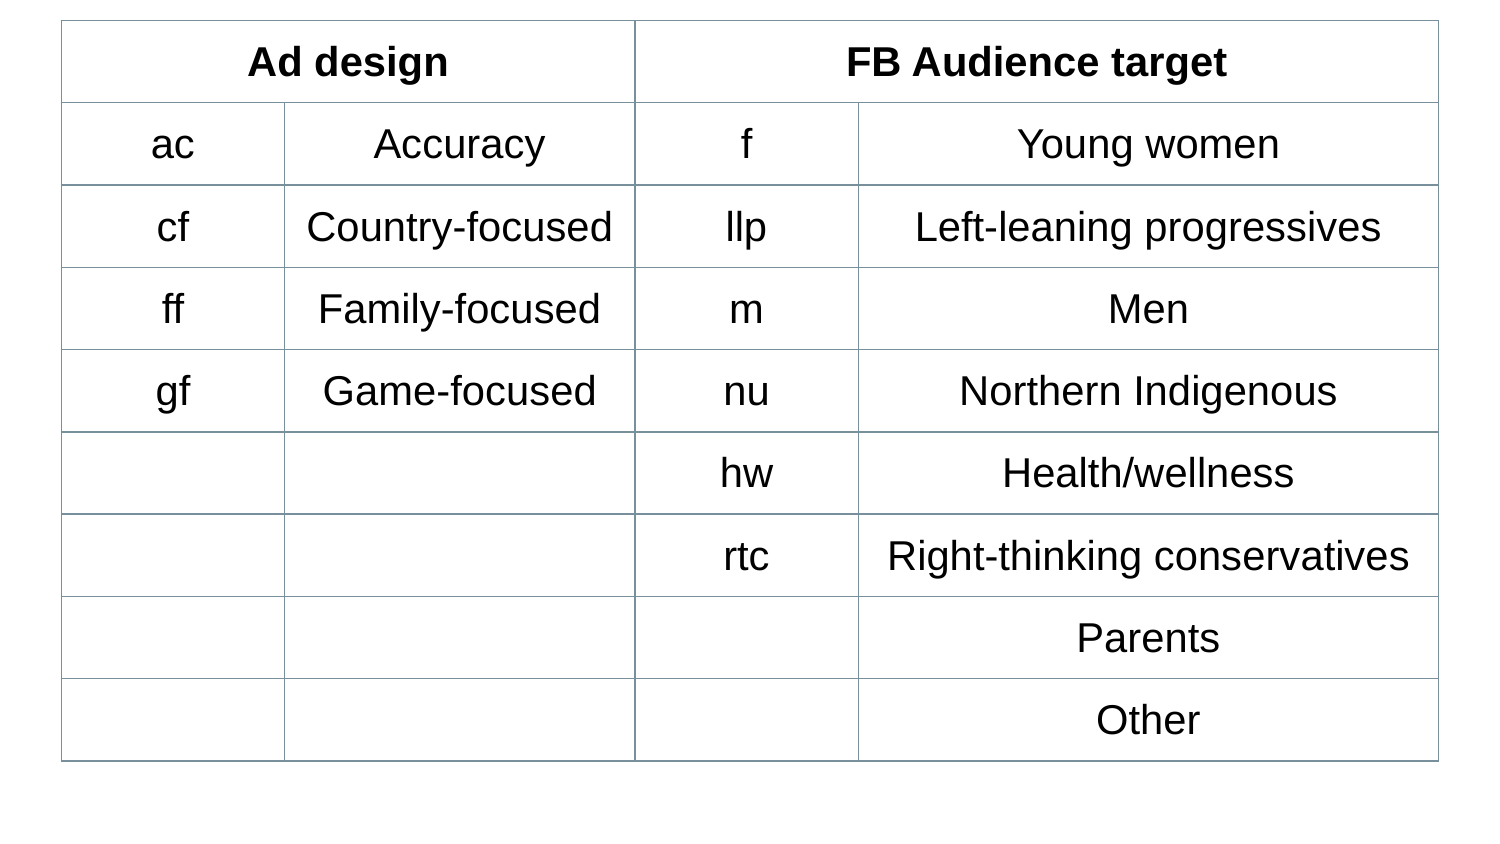

| Ad design |  | FB Audience target |  |
| --- | --- | --- | --- |
| ac | Accuracy | f | Young women |
| cf | Country-focused | llp | Left-leaning progressives |
| ff | Family-focused | m | Men |
| gf | Game-focused | nu | Northern Indigenous |
|  |  | hw | Health/wellness |
|  |  | rtc | Right-thinking conservatives |
|  |  |  | Parents |
|  |  |  | Other |